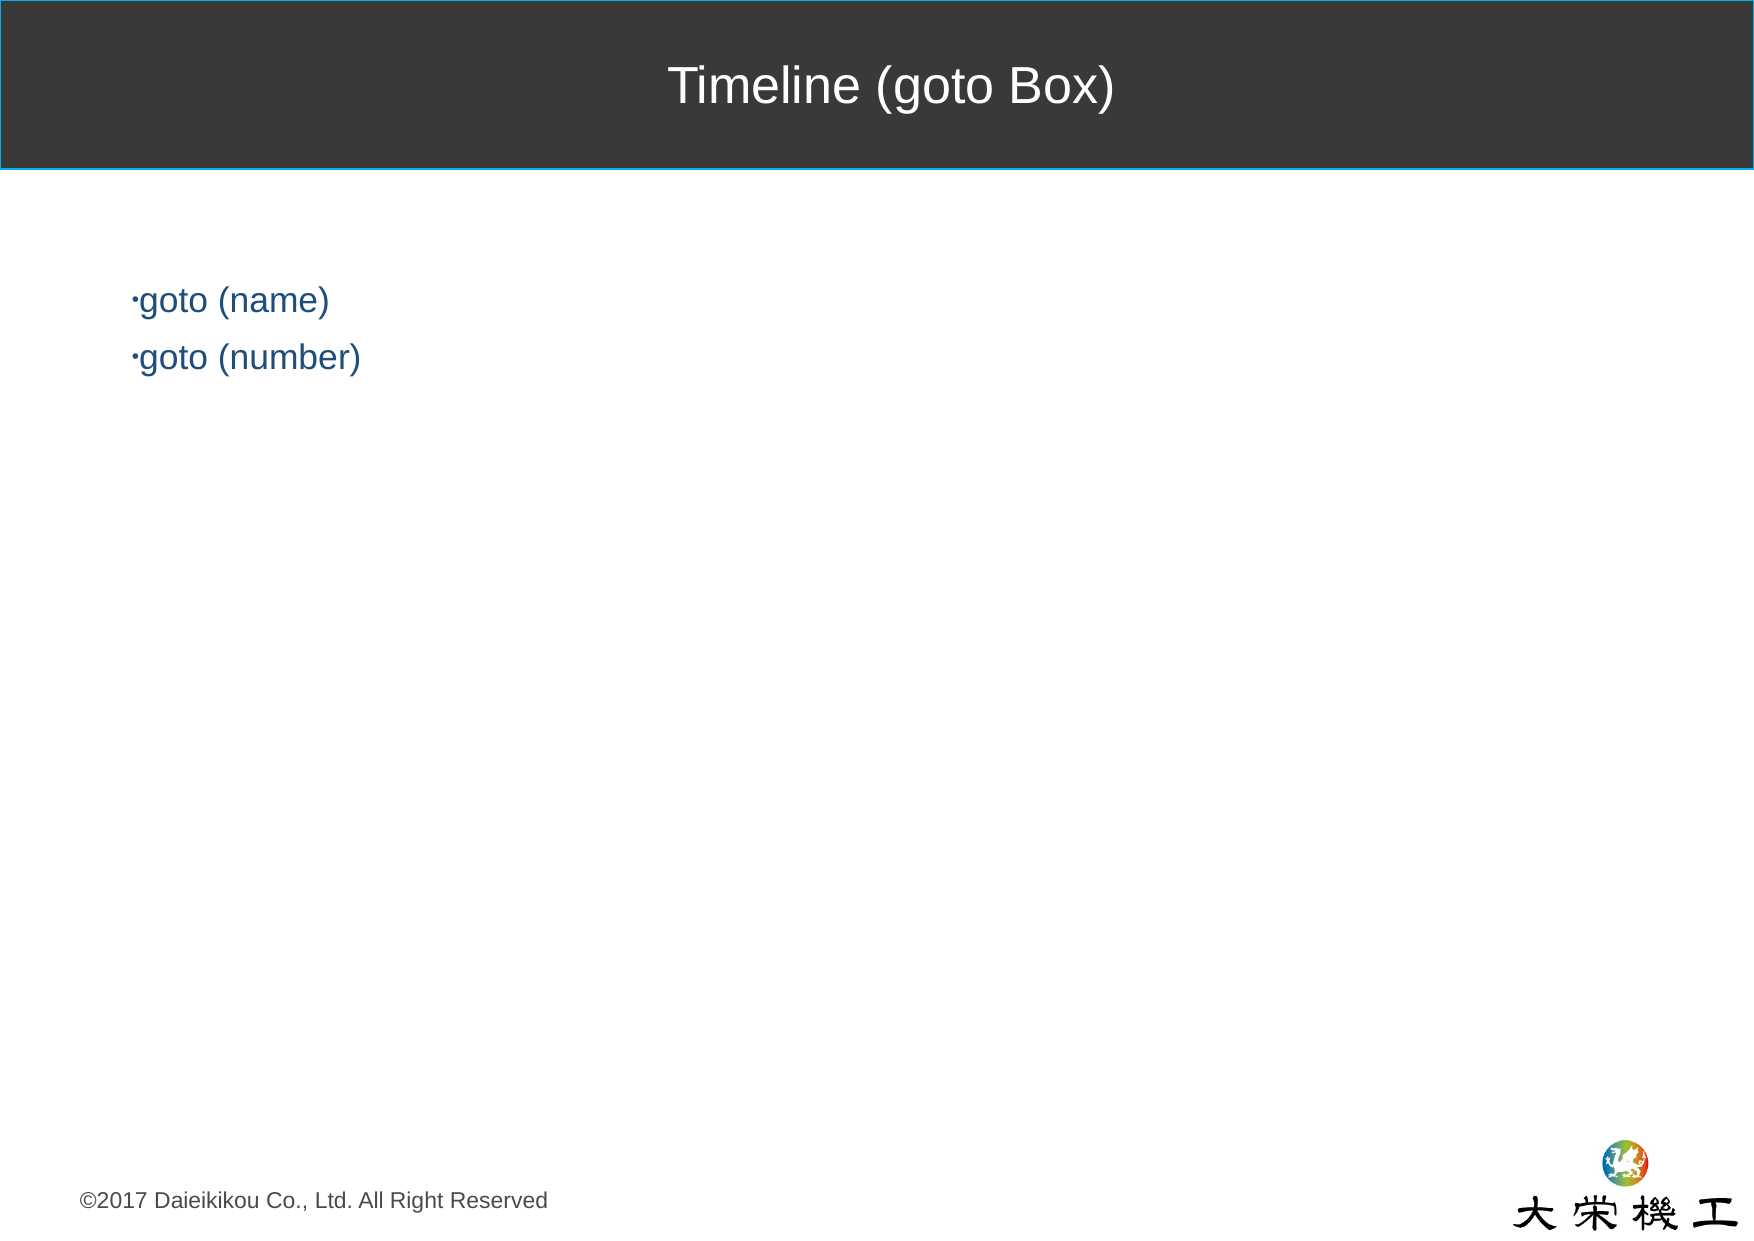

Timeline (goto Box)
#
goto (name)
goto (number)